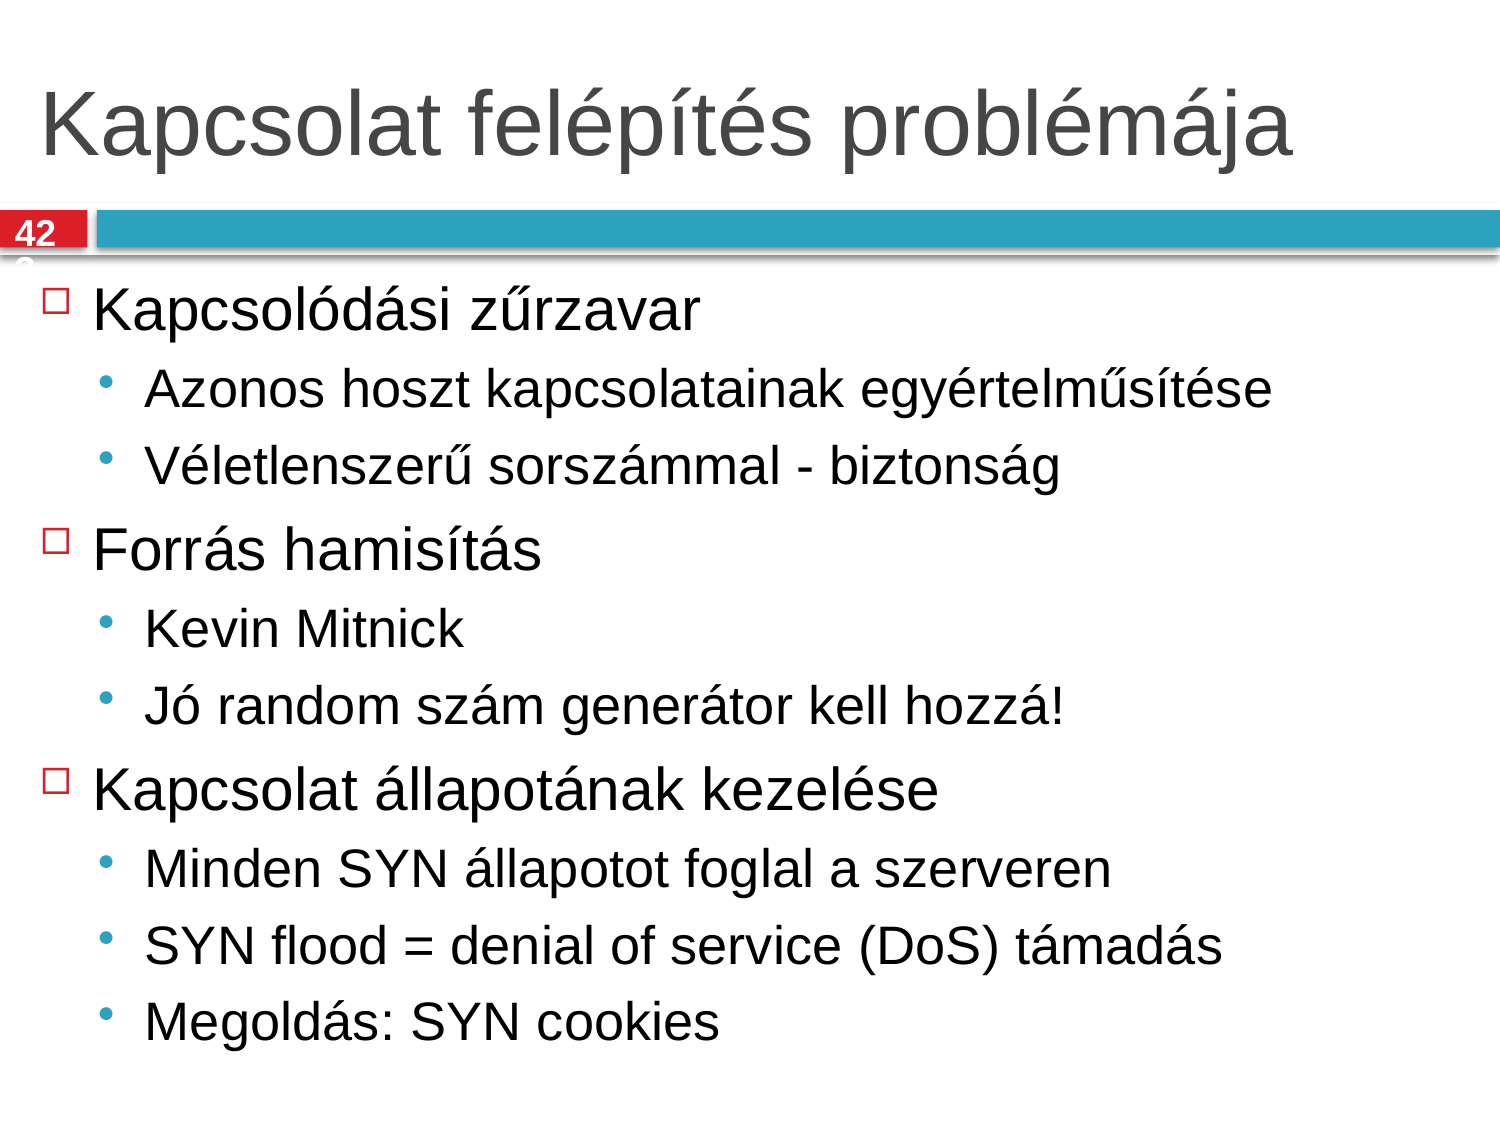

# Kapcsolat felépítés problémája
423
Kapcsolódási zűrzavar
Azonos hoszt kapcsolatainak egyértelműsítése
Véletlenszerű sorszámmal - biztonság
Forrás hamisítás
Kevin Mitnick
Jó random szám generátor kell hozzá!
Kapcsolat állapotának kezelése
Minden SYN állapotot foglal a szerveren
SYN flood = denial of service (DoS) támadás
Megoldás: SYN cookies